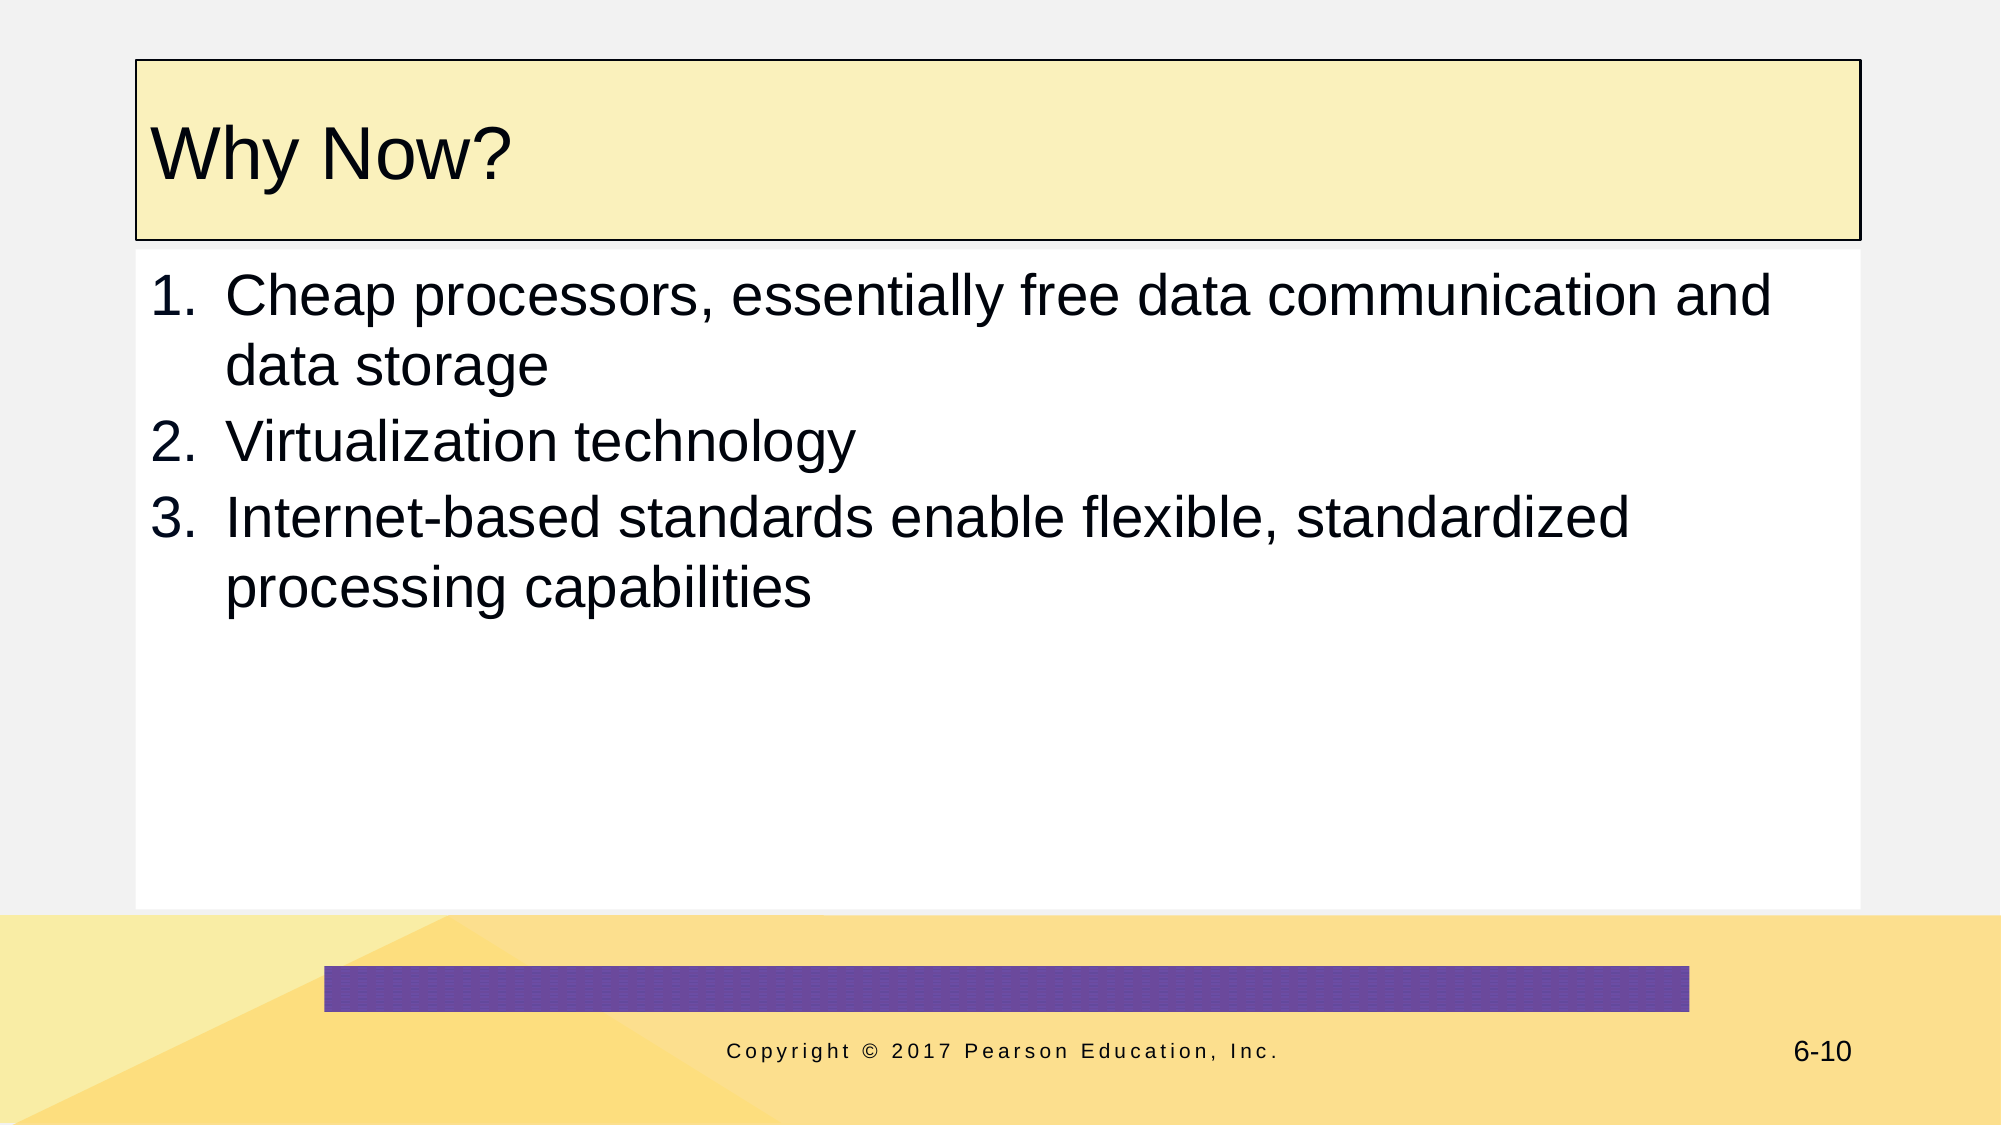

# Why Now?
Cheap processors, essentially free data communication and data storage
Virtualization technology
Internet-based standards enable flexible, standardized processing capabilities
Copyright © 2017 Pearson Education, Inc.